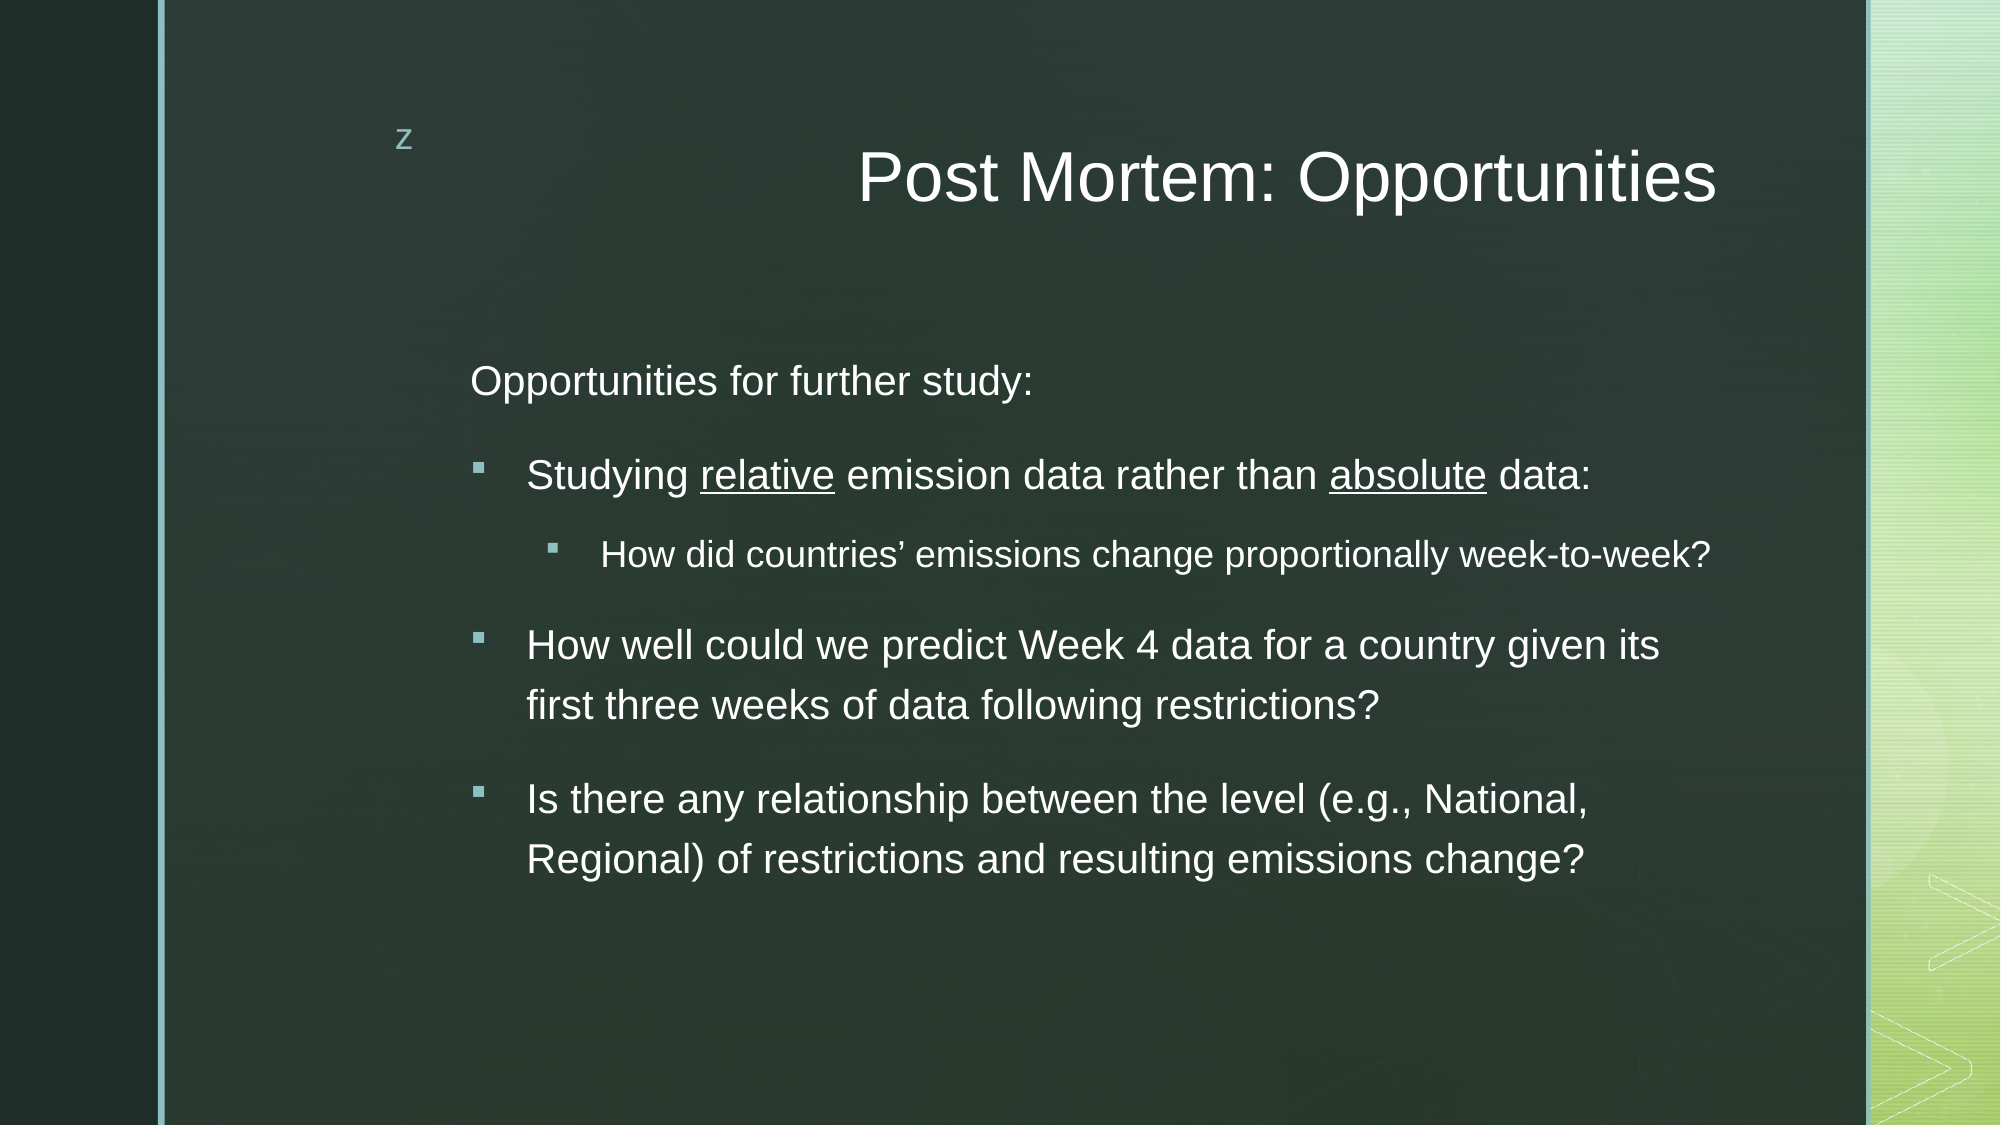

# Post Mortem: Opportunities
Opportunities for further study:
Studying relative emission data rather than absolute data:
How did countries’ emissions change proportionally week-to-week?
How well could we predict Week 4 data for a country given its first three weeks of data following restrictions?
Is there any relationship between the level (e.g., National, Regional) of restrictions and resulting emissions change?